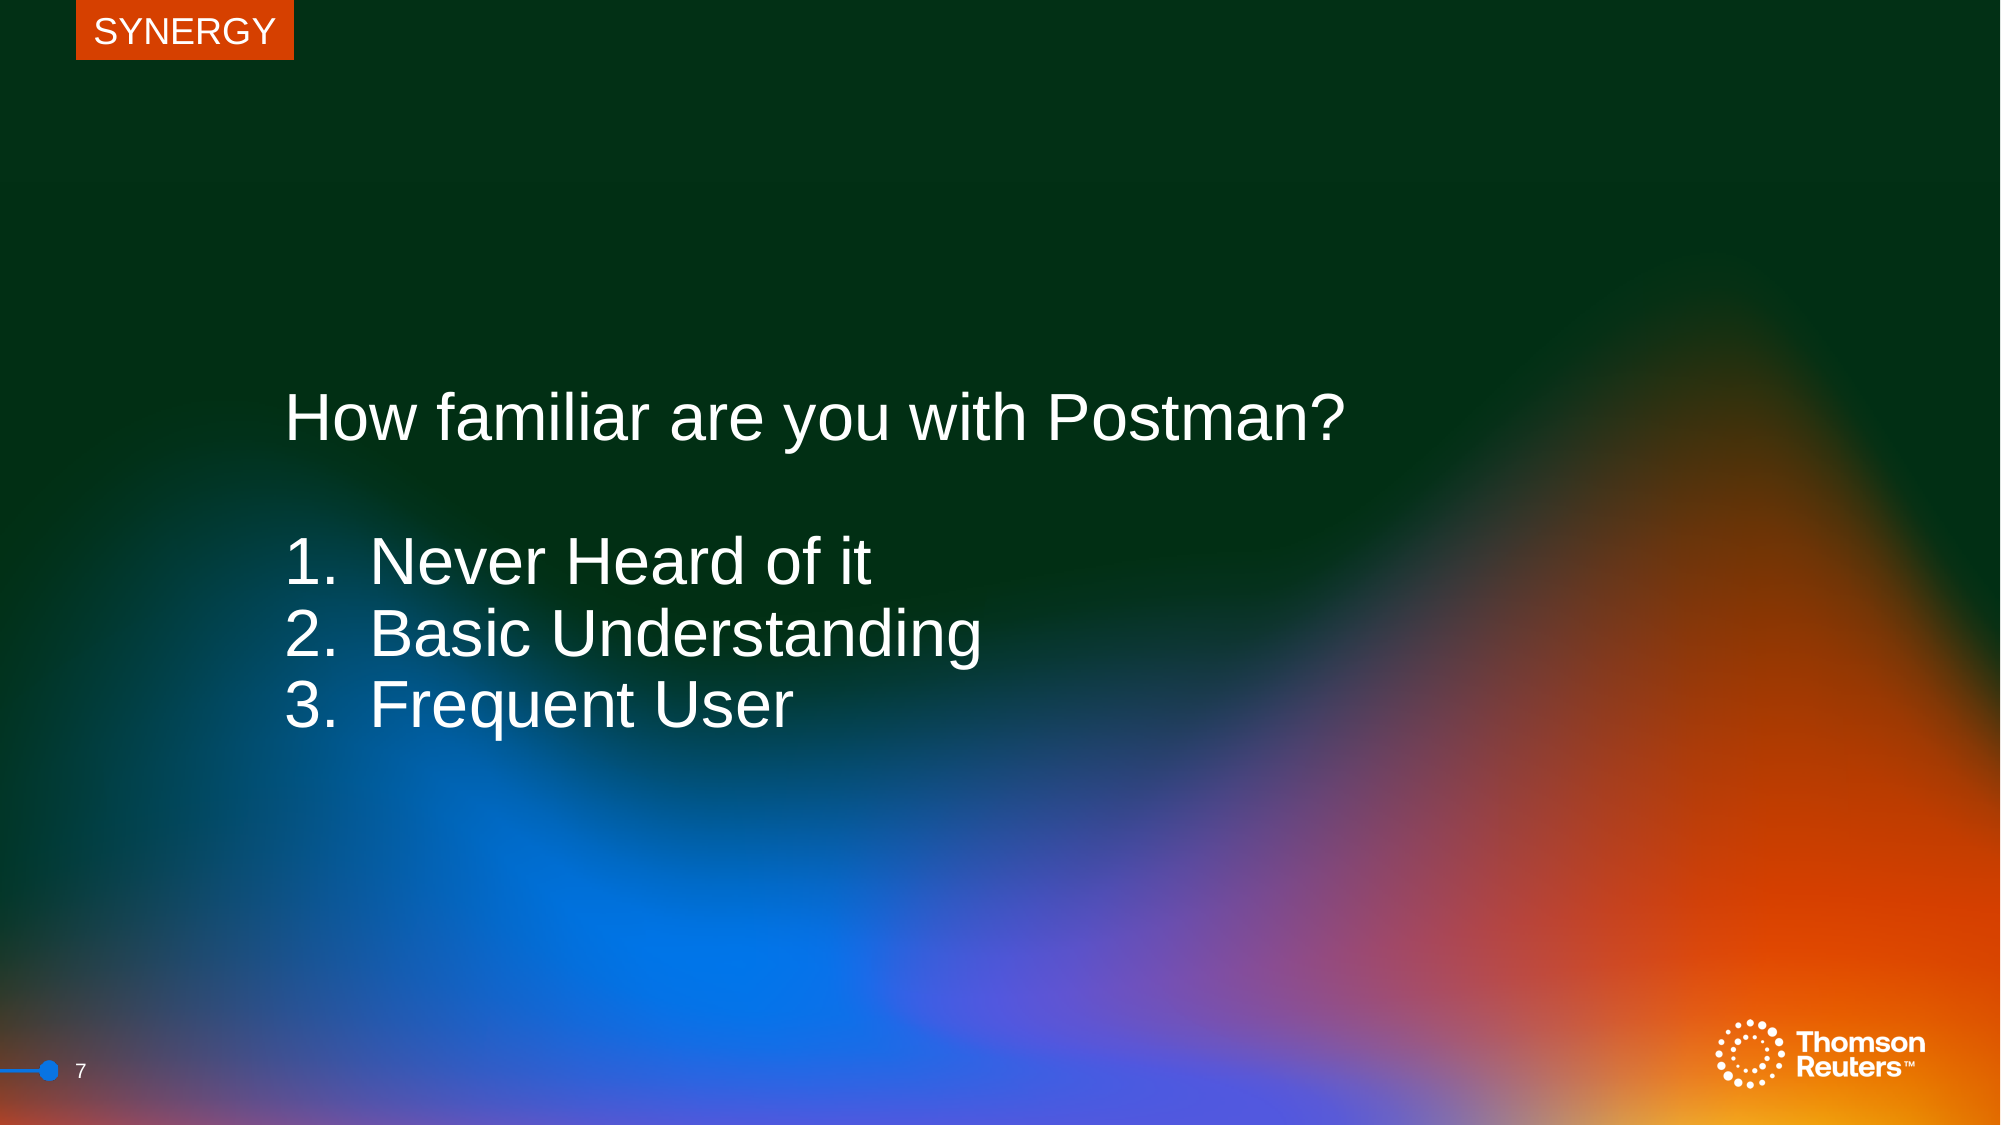

#
How familiar are you with Postman?

Never Heard of it
Basic Understanding
Frequent User
7